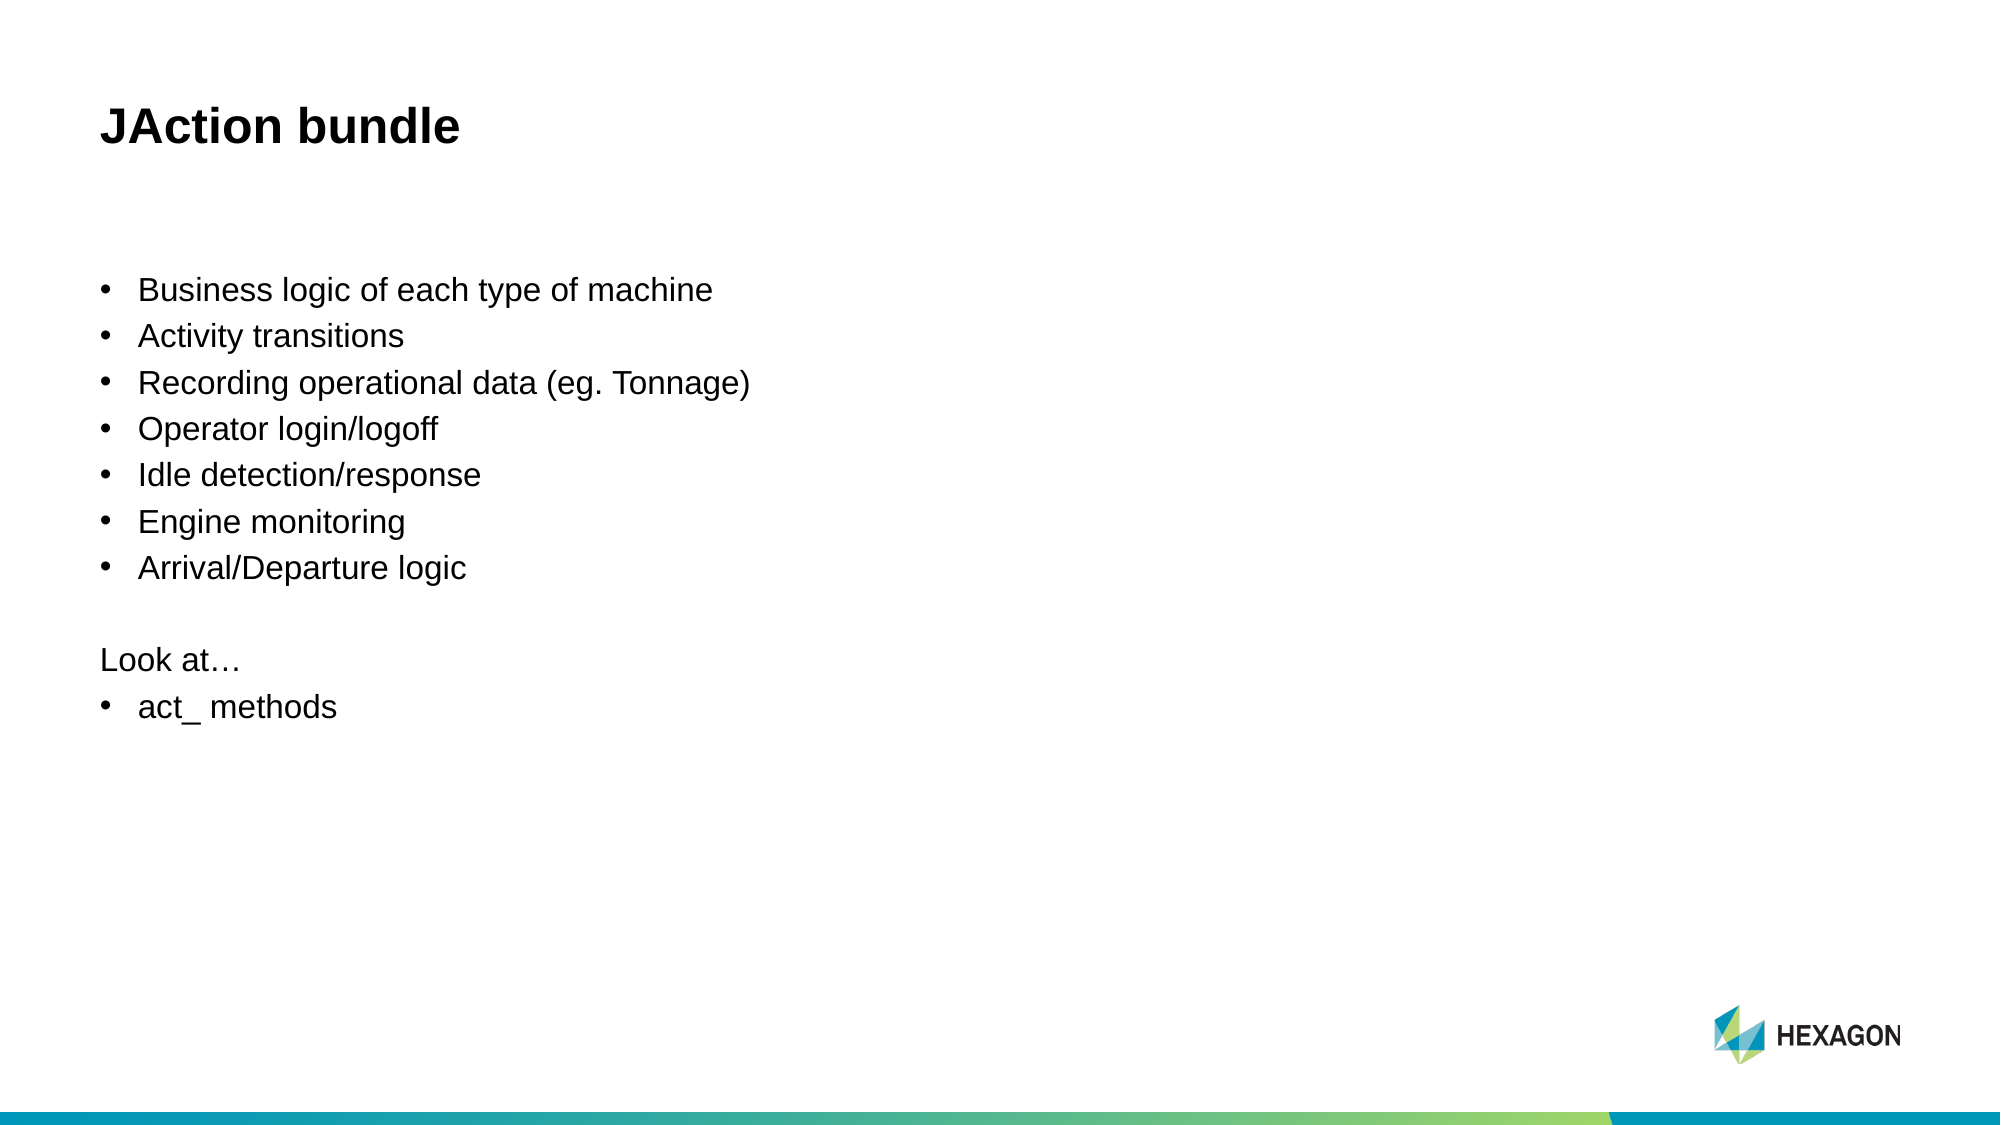

# JAction bundle
Business logic of each type of machine
Activity transitions
Recording operational data (eg. Tonnage)
Operator login/logoff
Idle detection/response
Engine monitoring
Arrival/Departure logic

Look at…
act_ methods